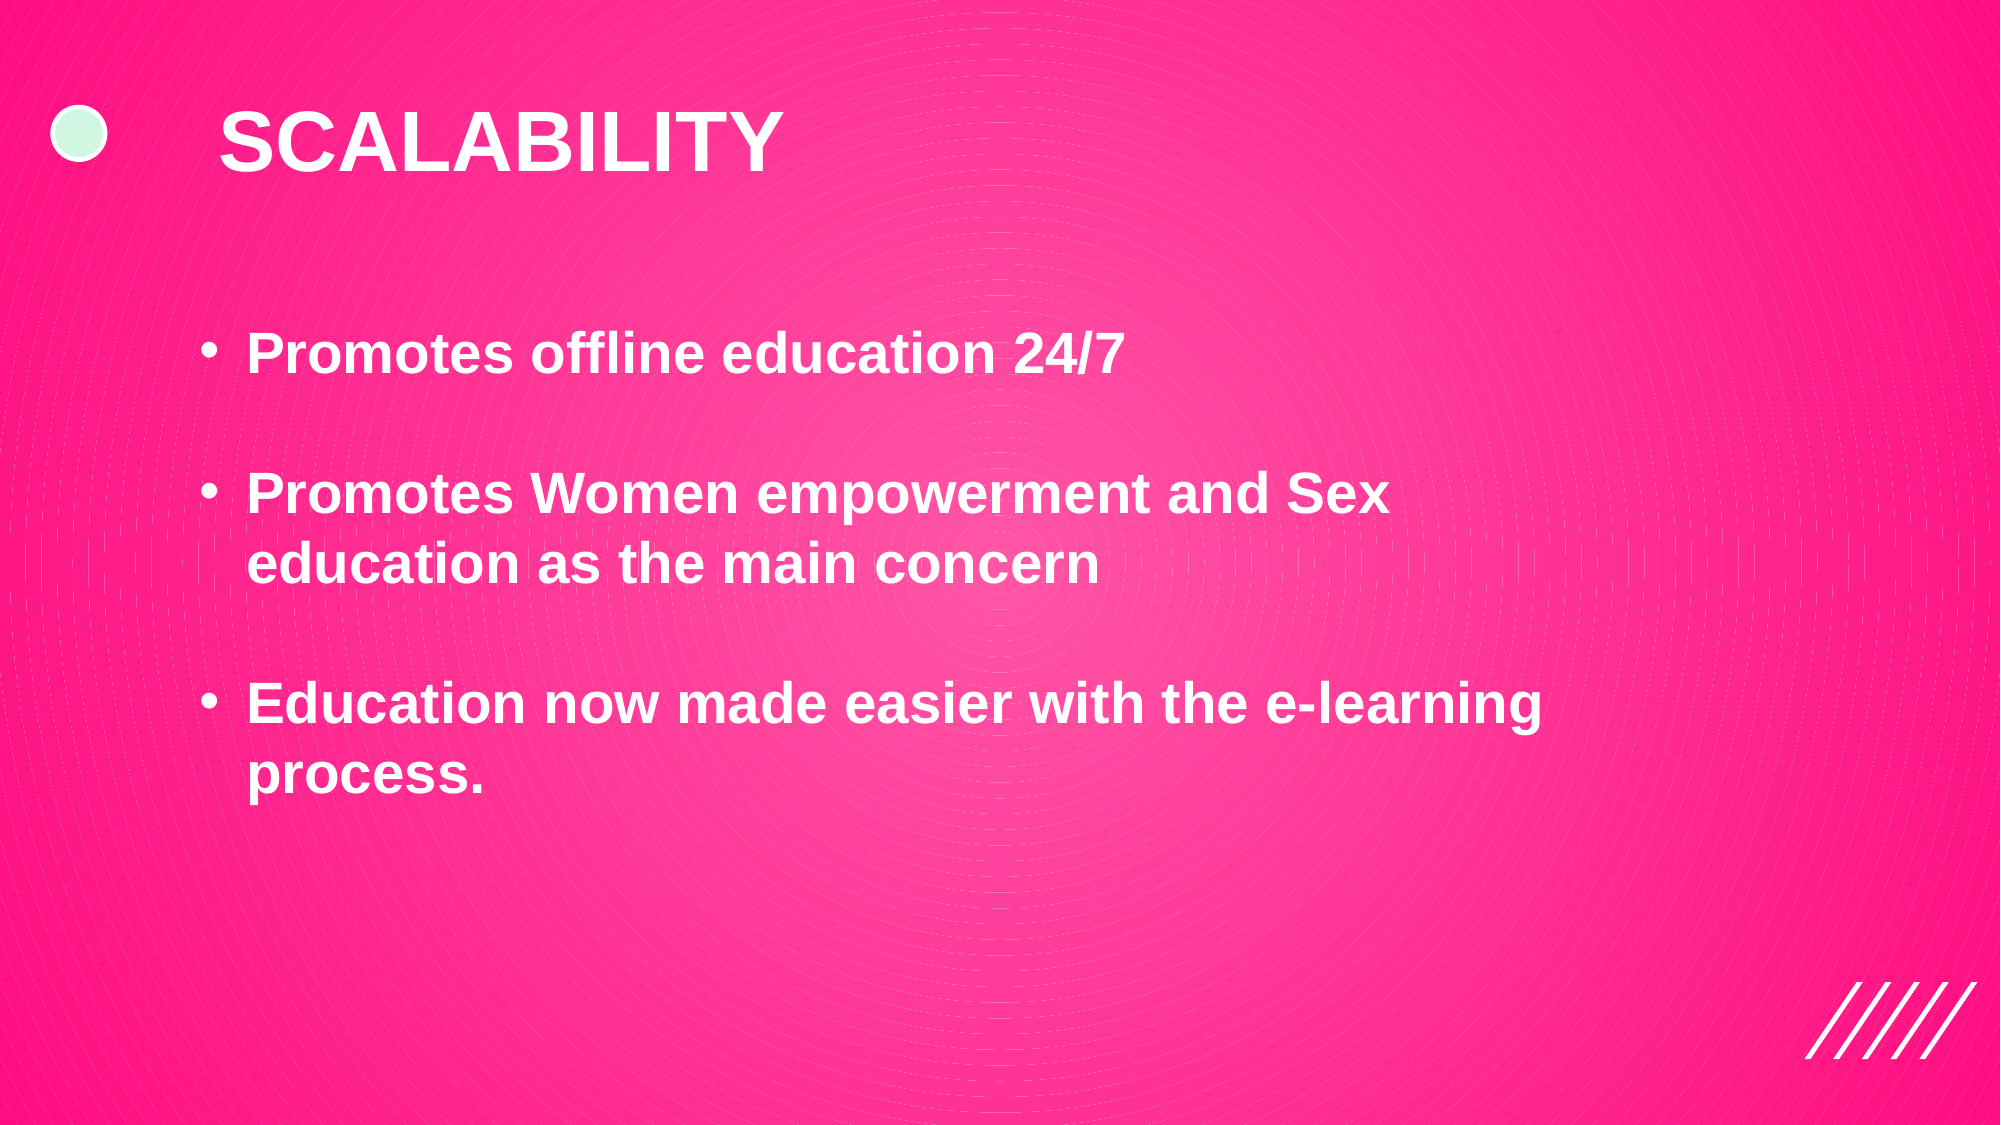

# SCALABILITY
Promotes offline education 24/7

Promotes Women empowerment and Sex education as the main concern

Education now made easier with the e-learning process.